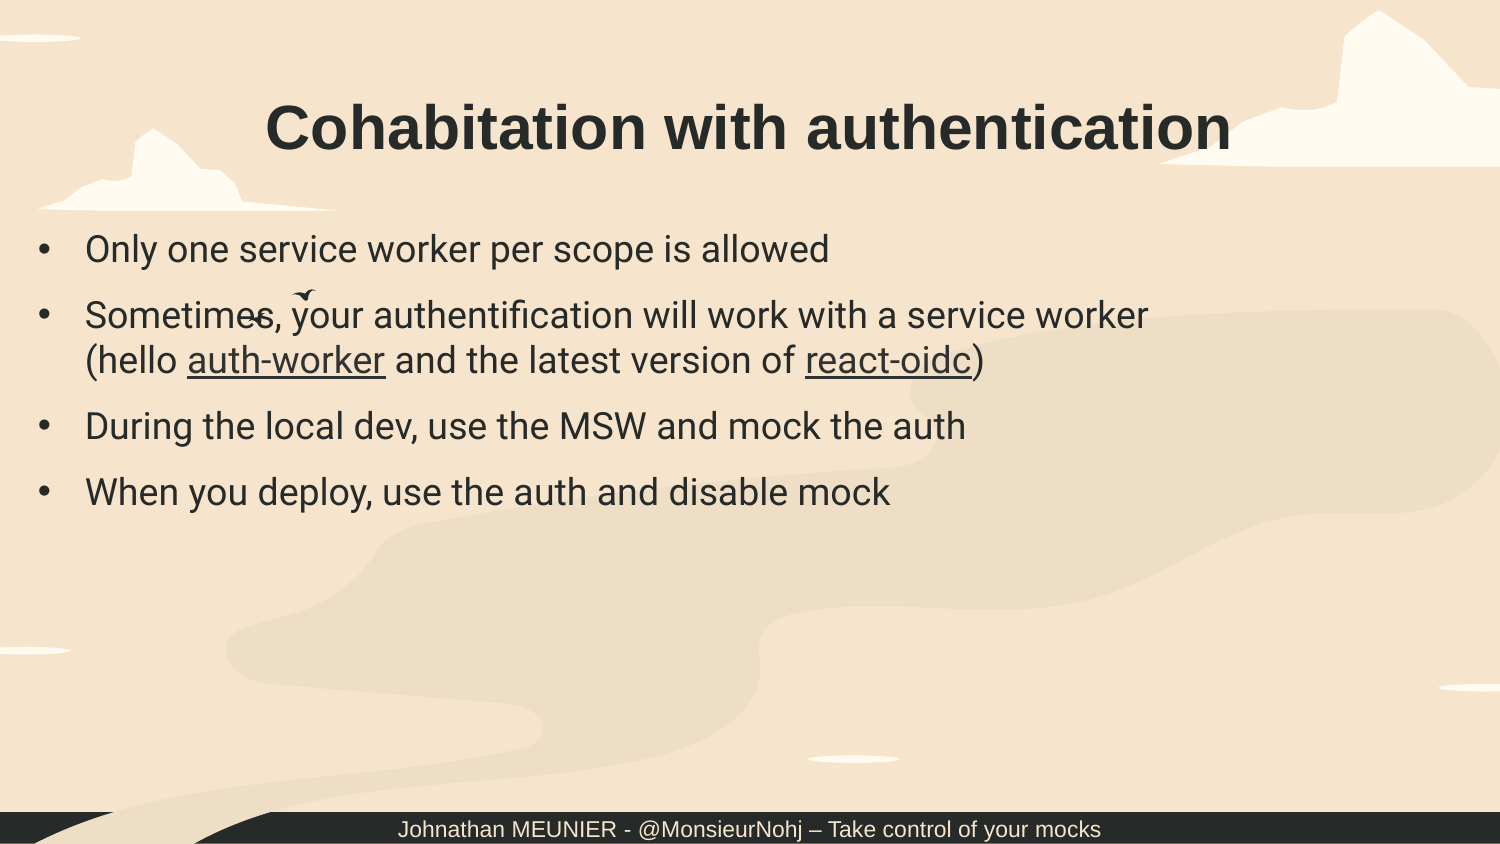

# Cohabitation with authentication
Only one service worker per scope is allowed
Sometimes, your authentification will work with a service worker (hello auth-worker and the latest version of react-oidc)
During the local dev, use the MSW and mock the auth
When you deploy, use the auth and disable mock